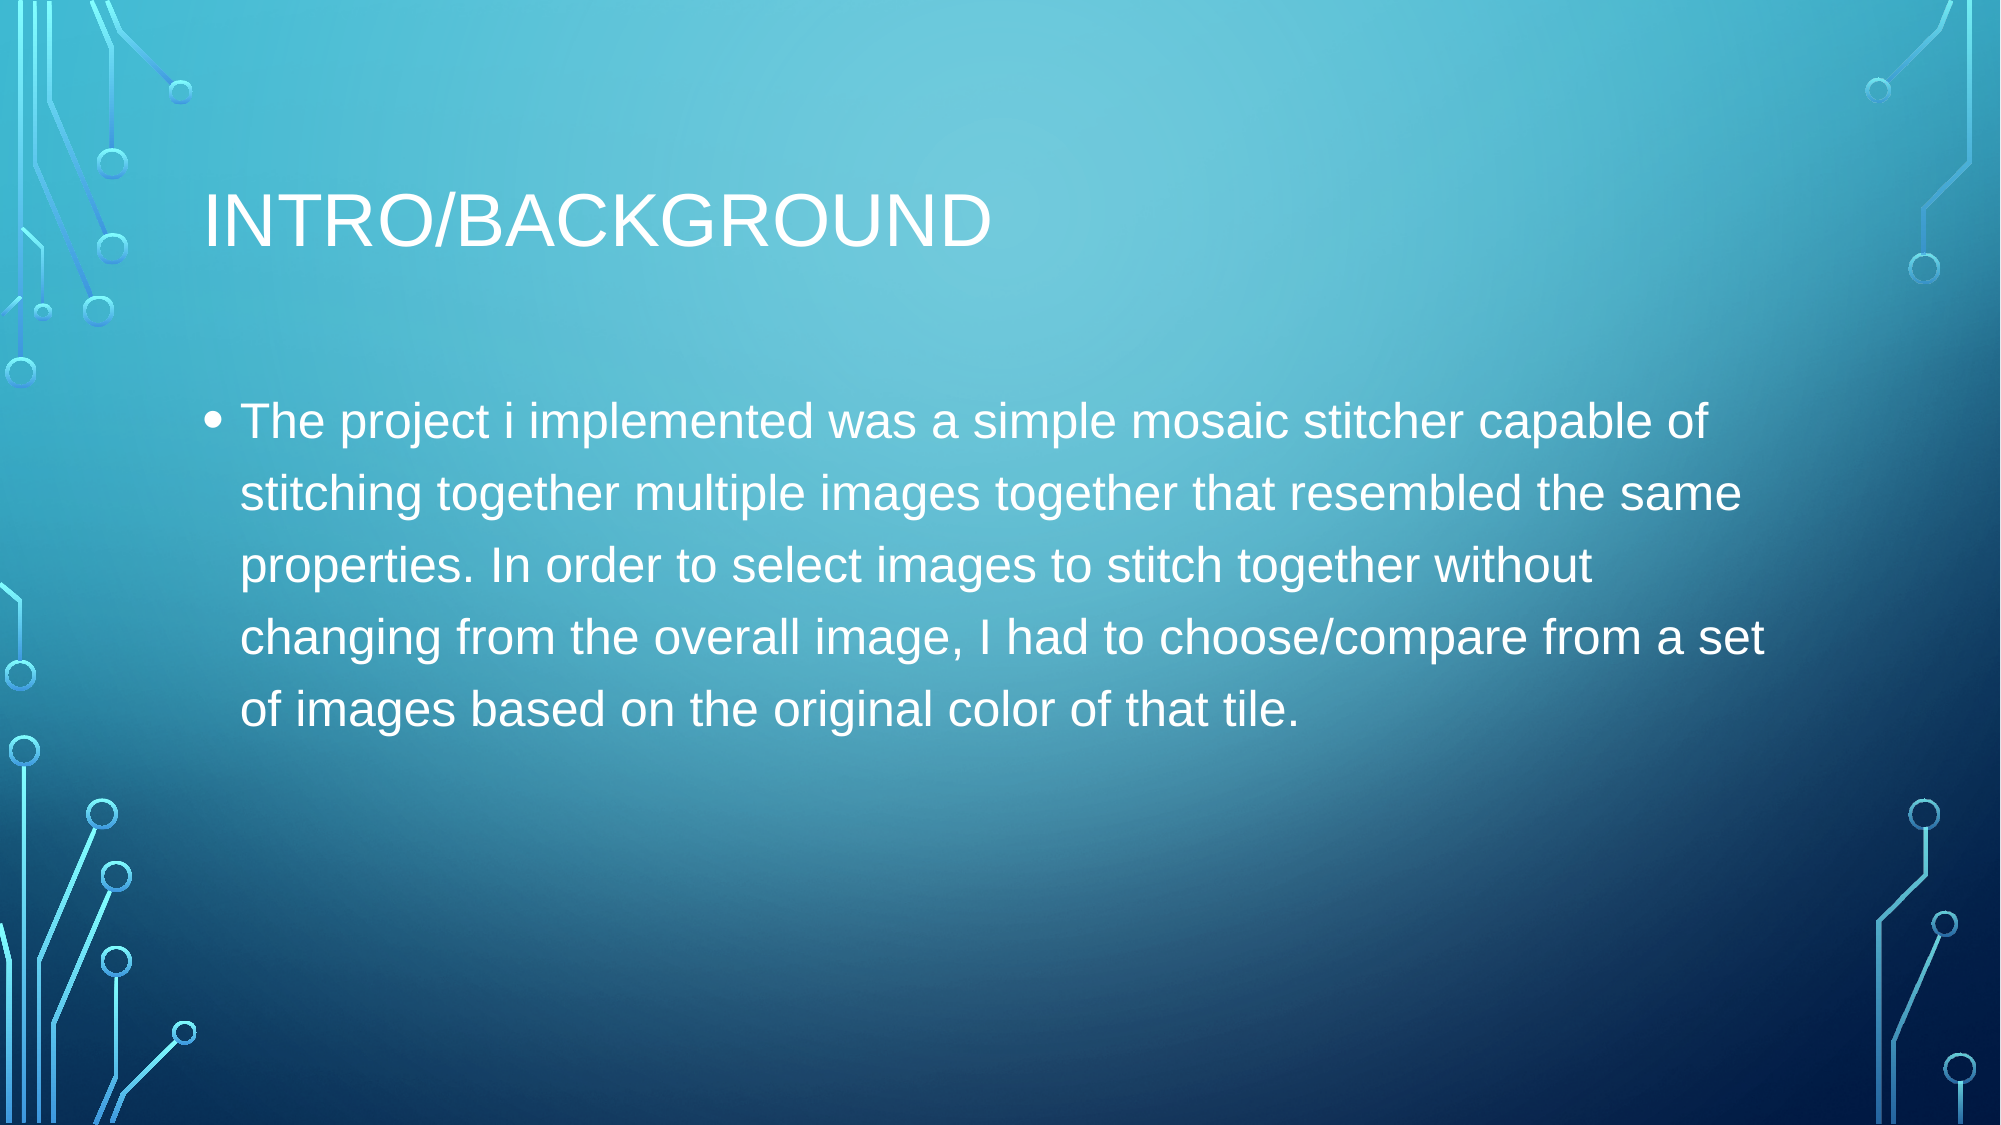

# Intro/background
The project i implemented was a simple mosaic stitcher capable of stitching together multiple images together that resembled the same properties. In order to select images to stitch together without changing from the overall image, I had to choose/compare from a set of images based on the original color of that tile.